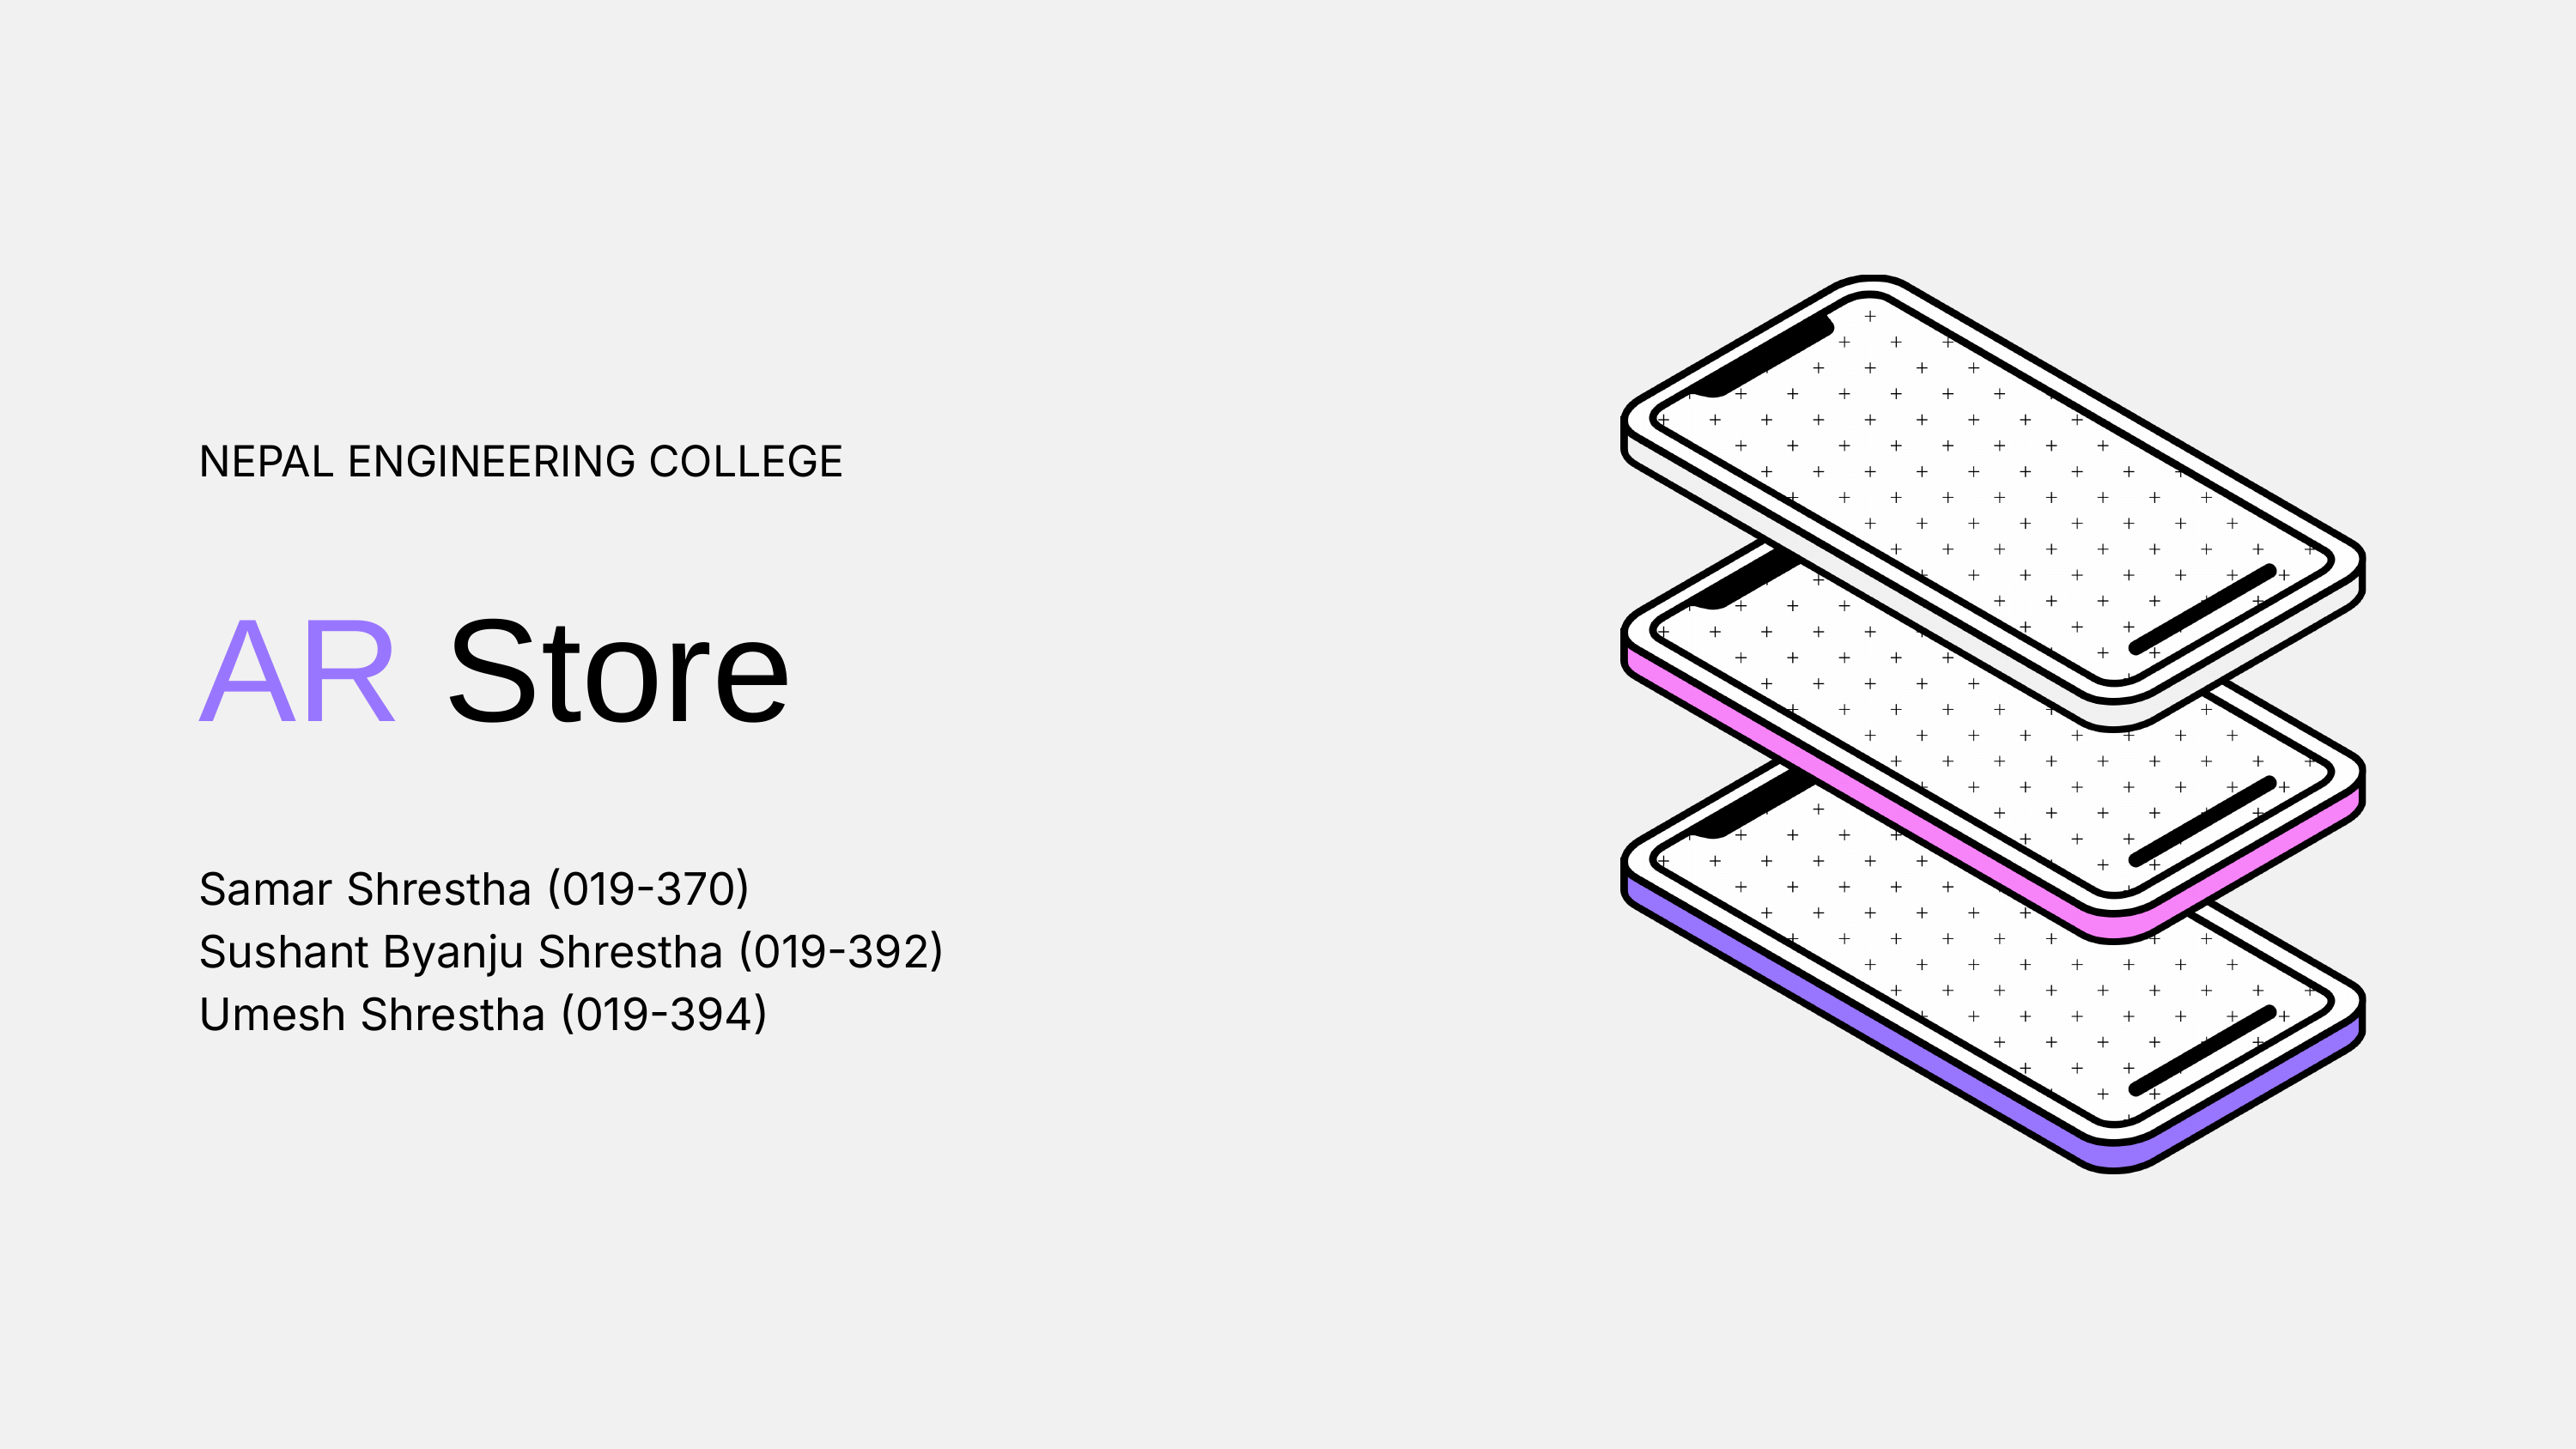

NEPAL ENGINEERING COLLEGE
AR Store
Samar Shrestha (019-370)
Sushant Byanju Shrestha (019-392)
Umesh Shrestha (019-394)